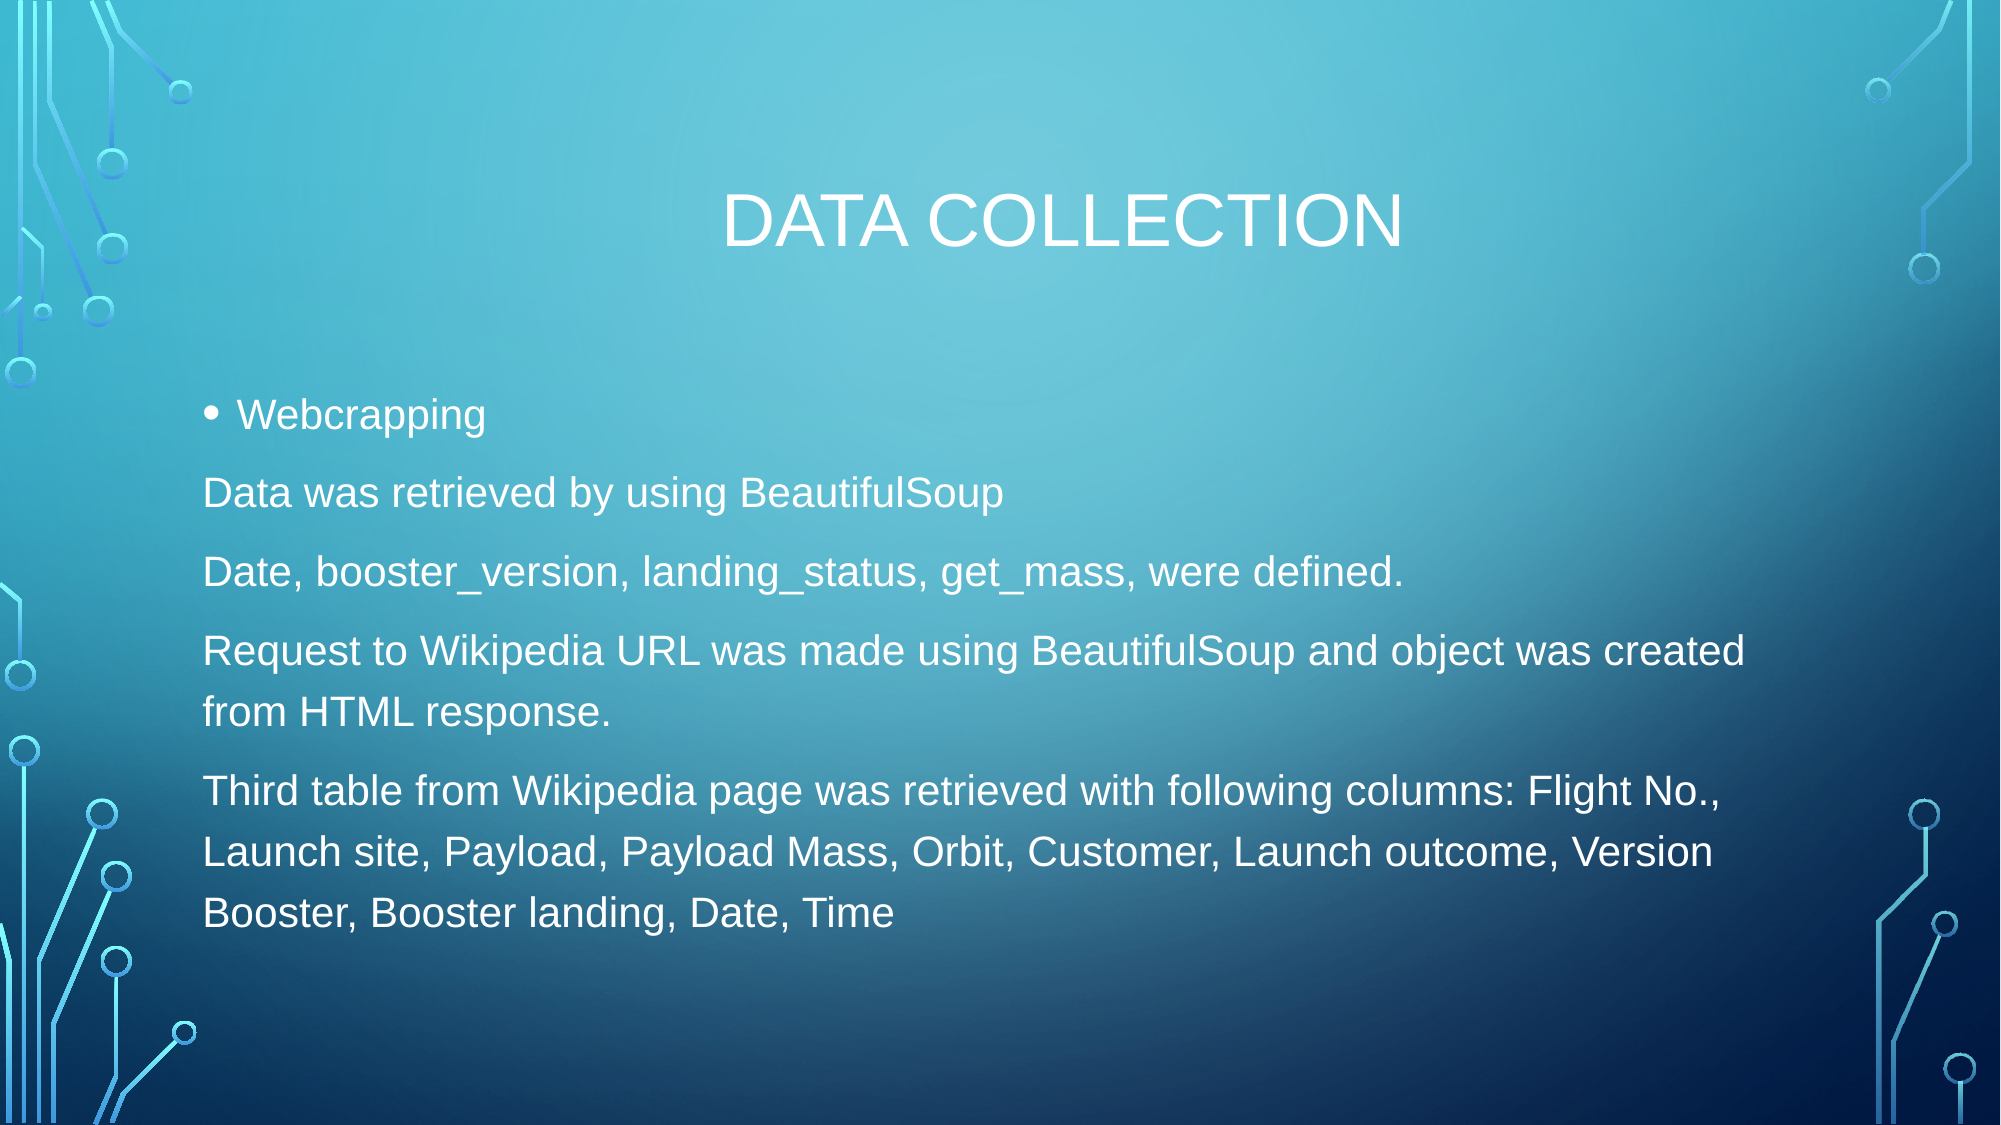

# Data collection
Webcrapping
Data was retrieved by using BeautifulSoup
Date, booster_version, landing_status, get_mass, were defined.
Request to Wikipedia URL was made using BeautifulSoup and object was created from HTML response.
Third table from Wikipedia page was retrieved with following columns: Flight No., Launch site, Payload, Payload Mass, Orbit, Customer, Launch outcome, Version Booster, Booster landing, Date, Time